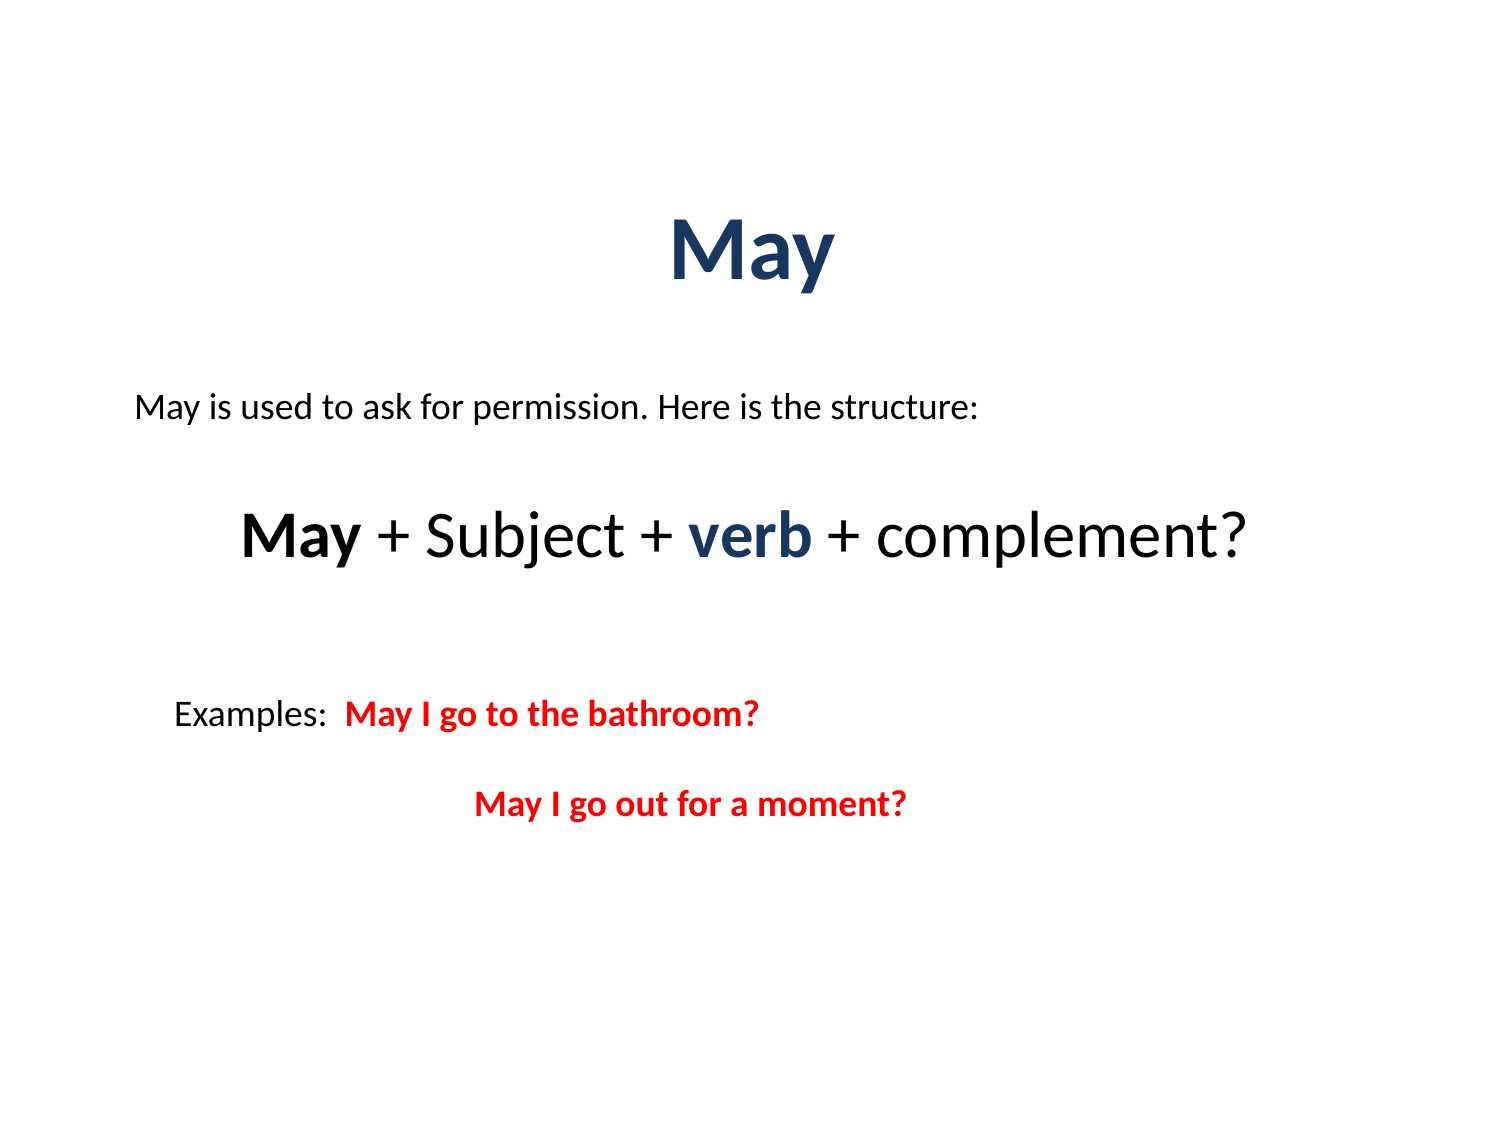

# May
May is used to ask for permission. Here is the structure:
May + Subject + verb + complement?
Examples:  May I go to the bathroom?
		May I go out for a moment?